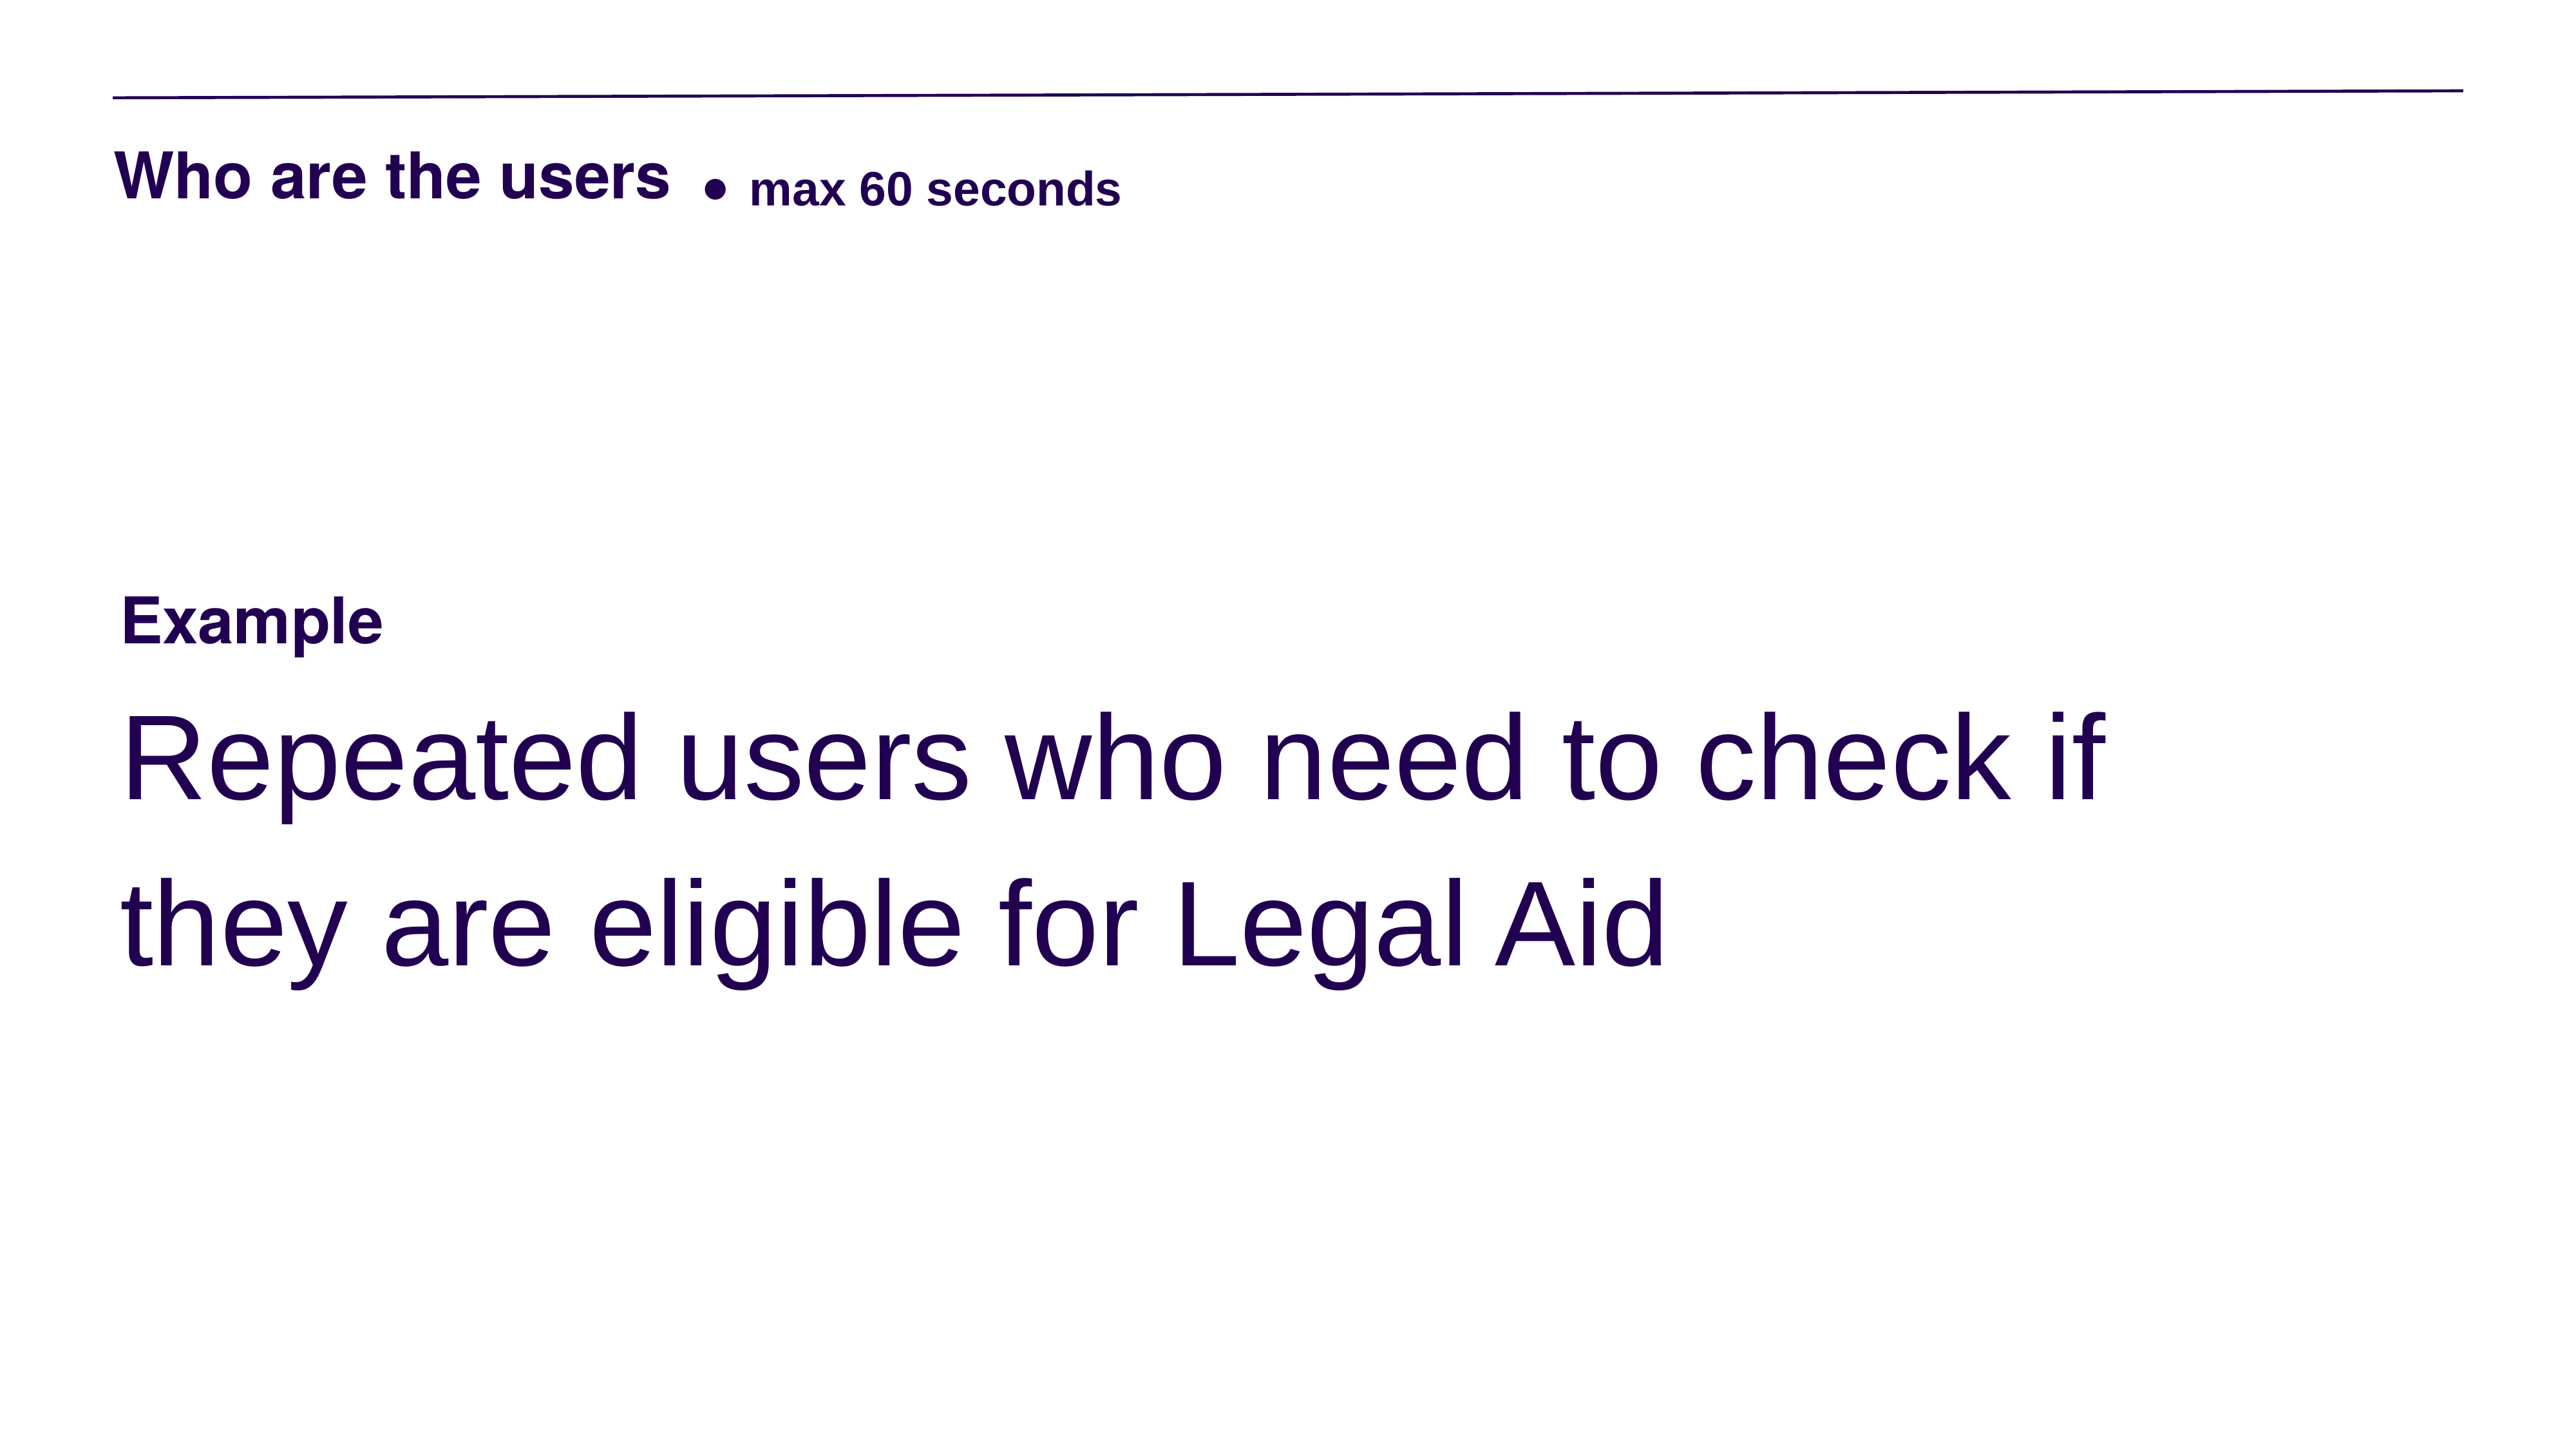

# Who are the users
max 60 seconds
Example
Repeated users who need to check if they are eligible for Legal Aid